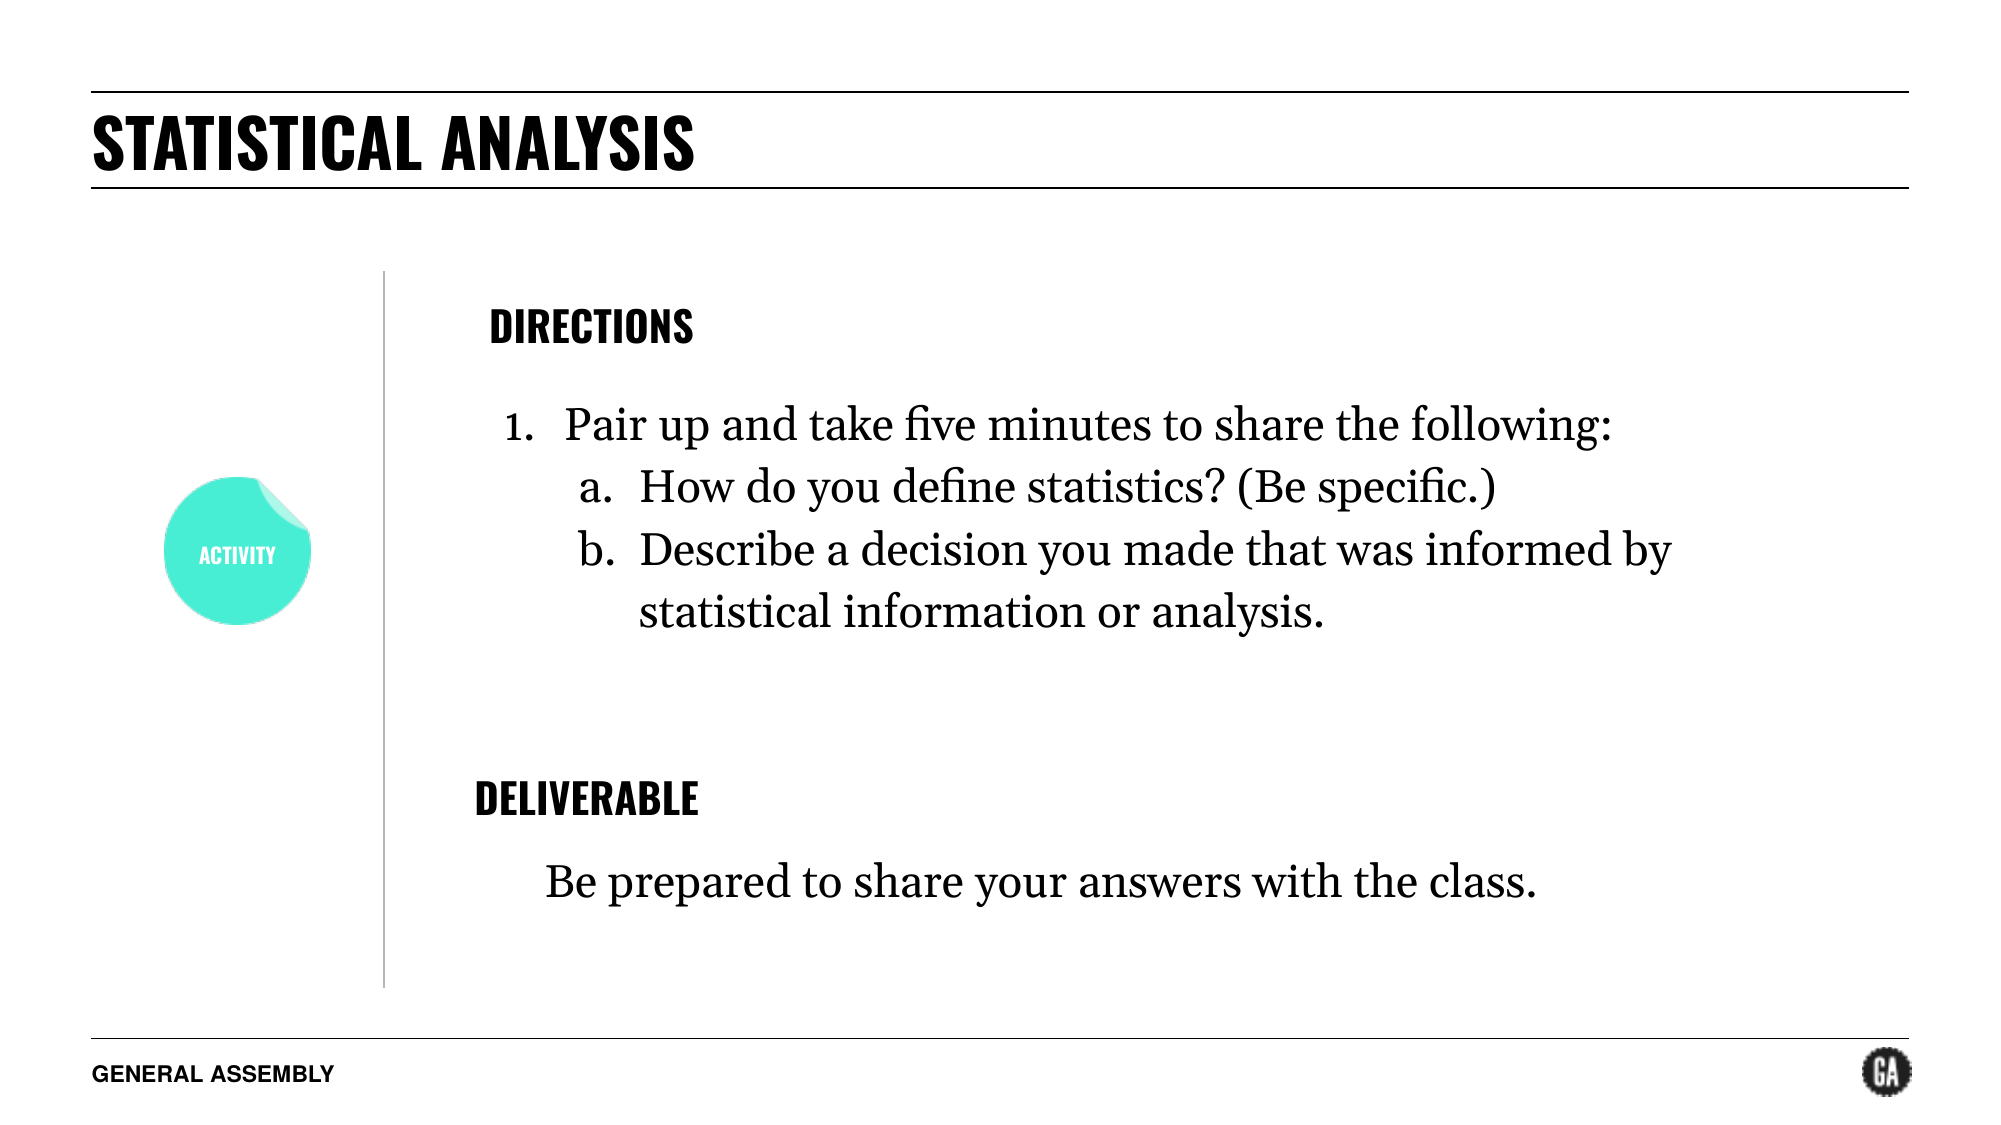

# STATISTICAL ANALYSIS
Pair up and take five minutes to share the following:
How do you define statistics? (Be specific.)
Describe a decision you made that was informed by
statistical information or analysis.
Be prepared to share your answers with the class.